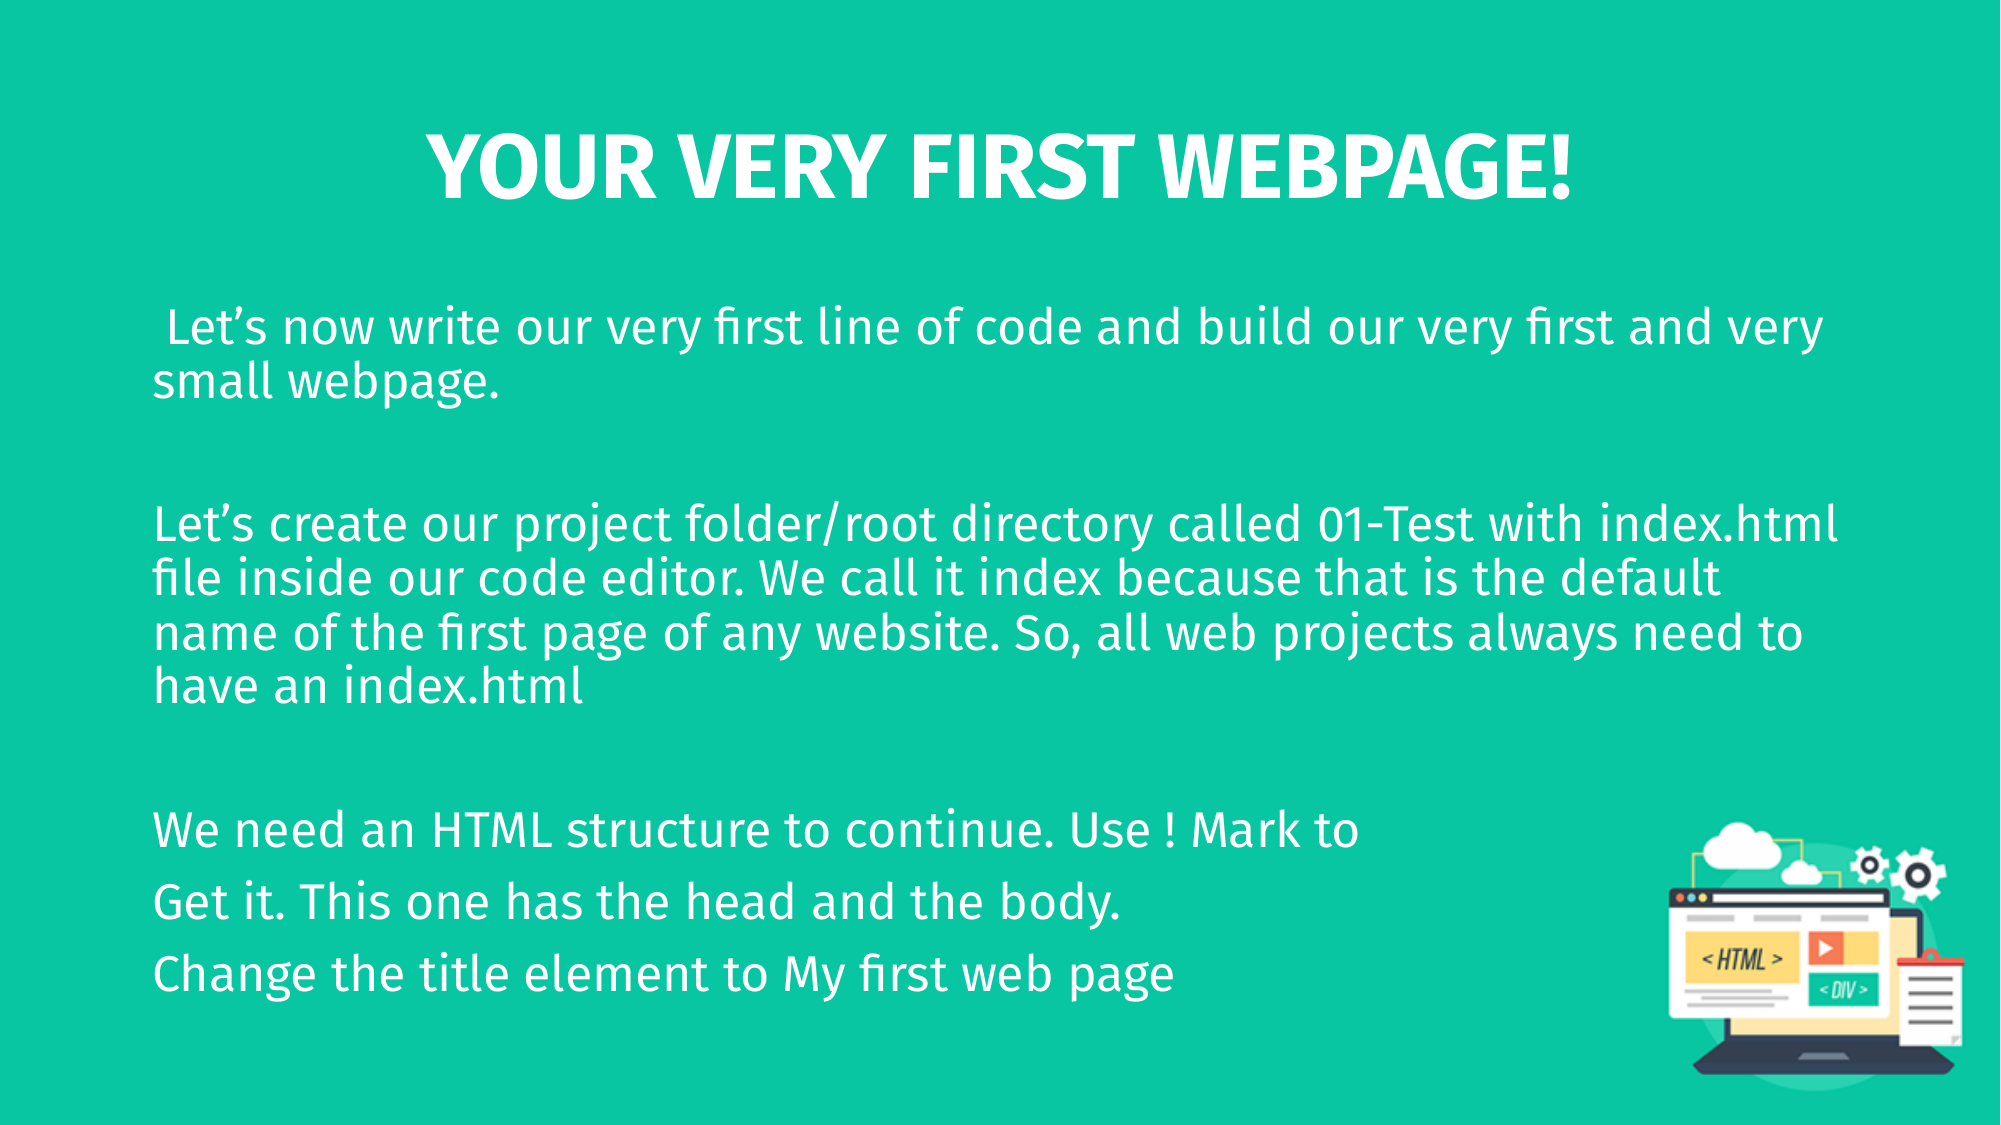

# YOUR VERY FIRST WEBPAGE!
 Let’s now write our very first line of code and build our very first and very small webpage.

Let’s create our project folder/root directory called 01-Test with index.html file inside our code editor. We call it index because that is the default name of the first page of any website. So, all web projects always need to have an index.html

We need an HTML structure to continue. Use ! Mark to
Get it. This one has the head and the body.
Change the title element to My first web page